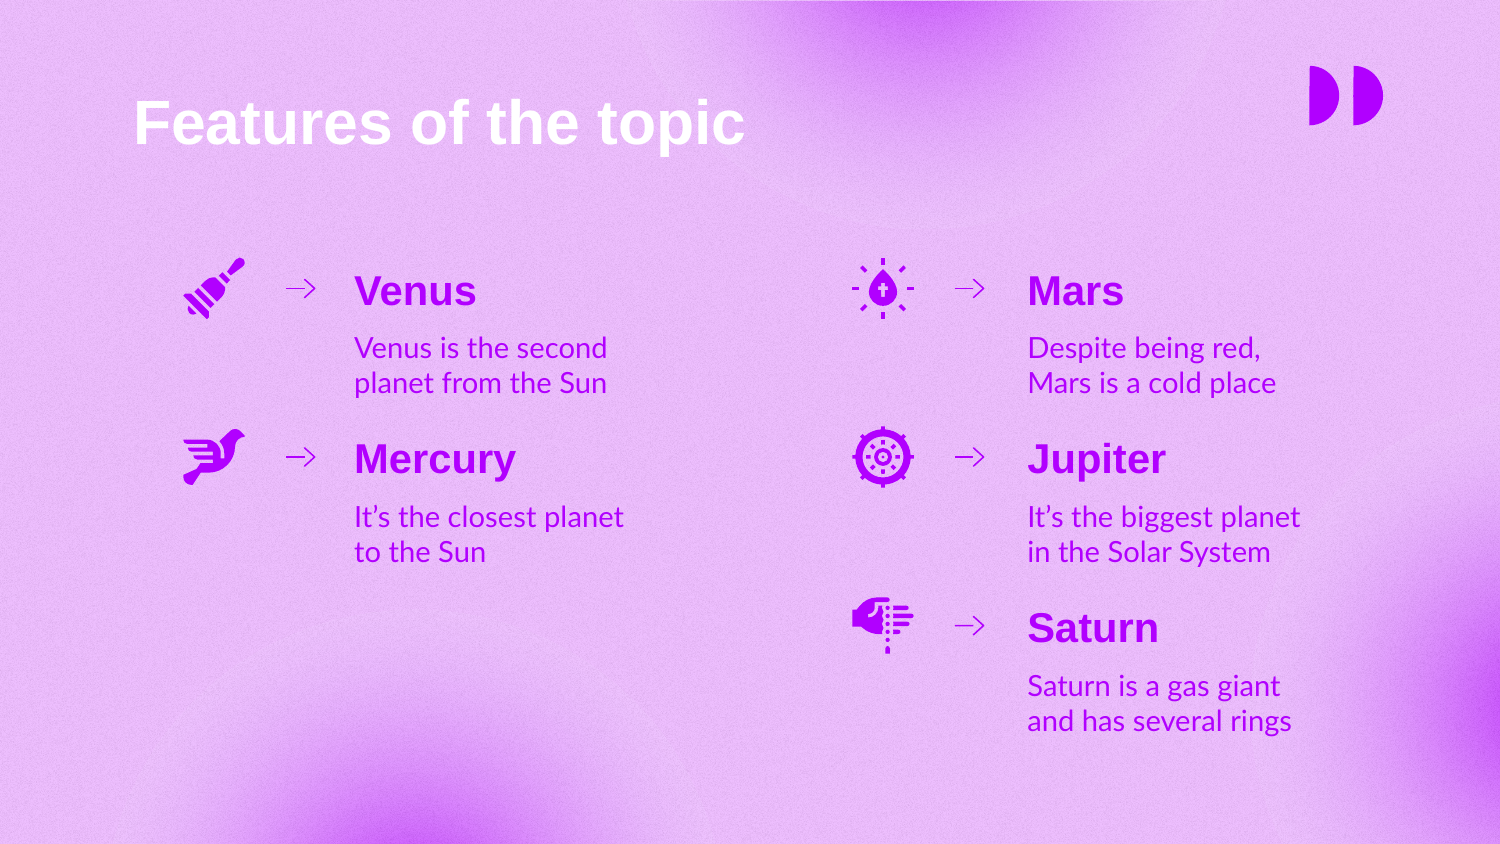

# Features of the topic

Venus
Mars

Despite being red, Mars is a cold place
Venus is the second planet from the Sun

Mercury
Jupiter

It’s the biggest planet in the Solar System
It’s the closest planet to the Sun

Saturn

Saturn is a gas giant and has several rings